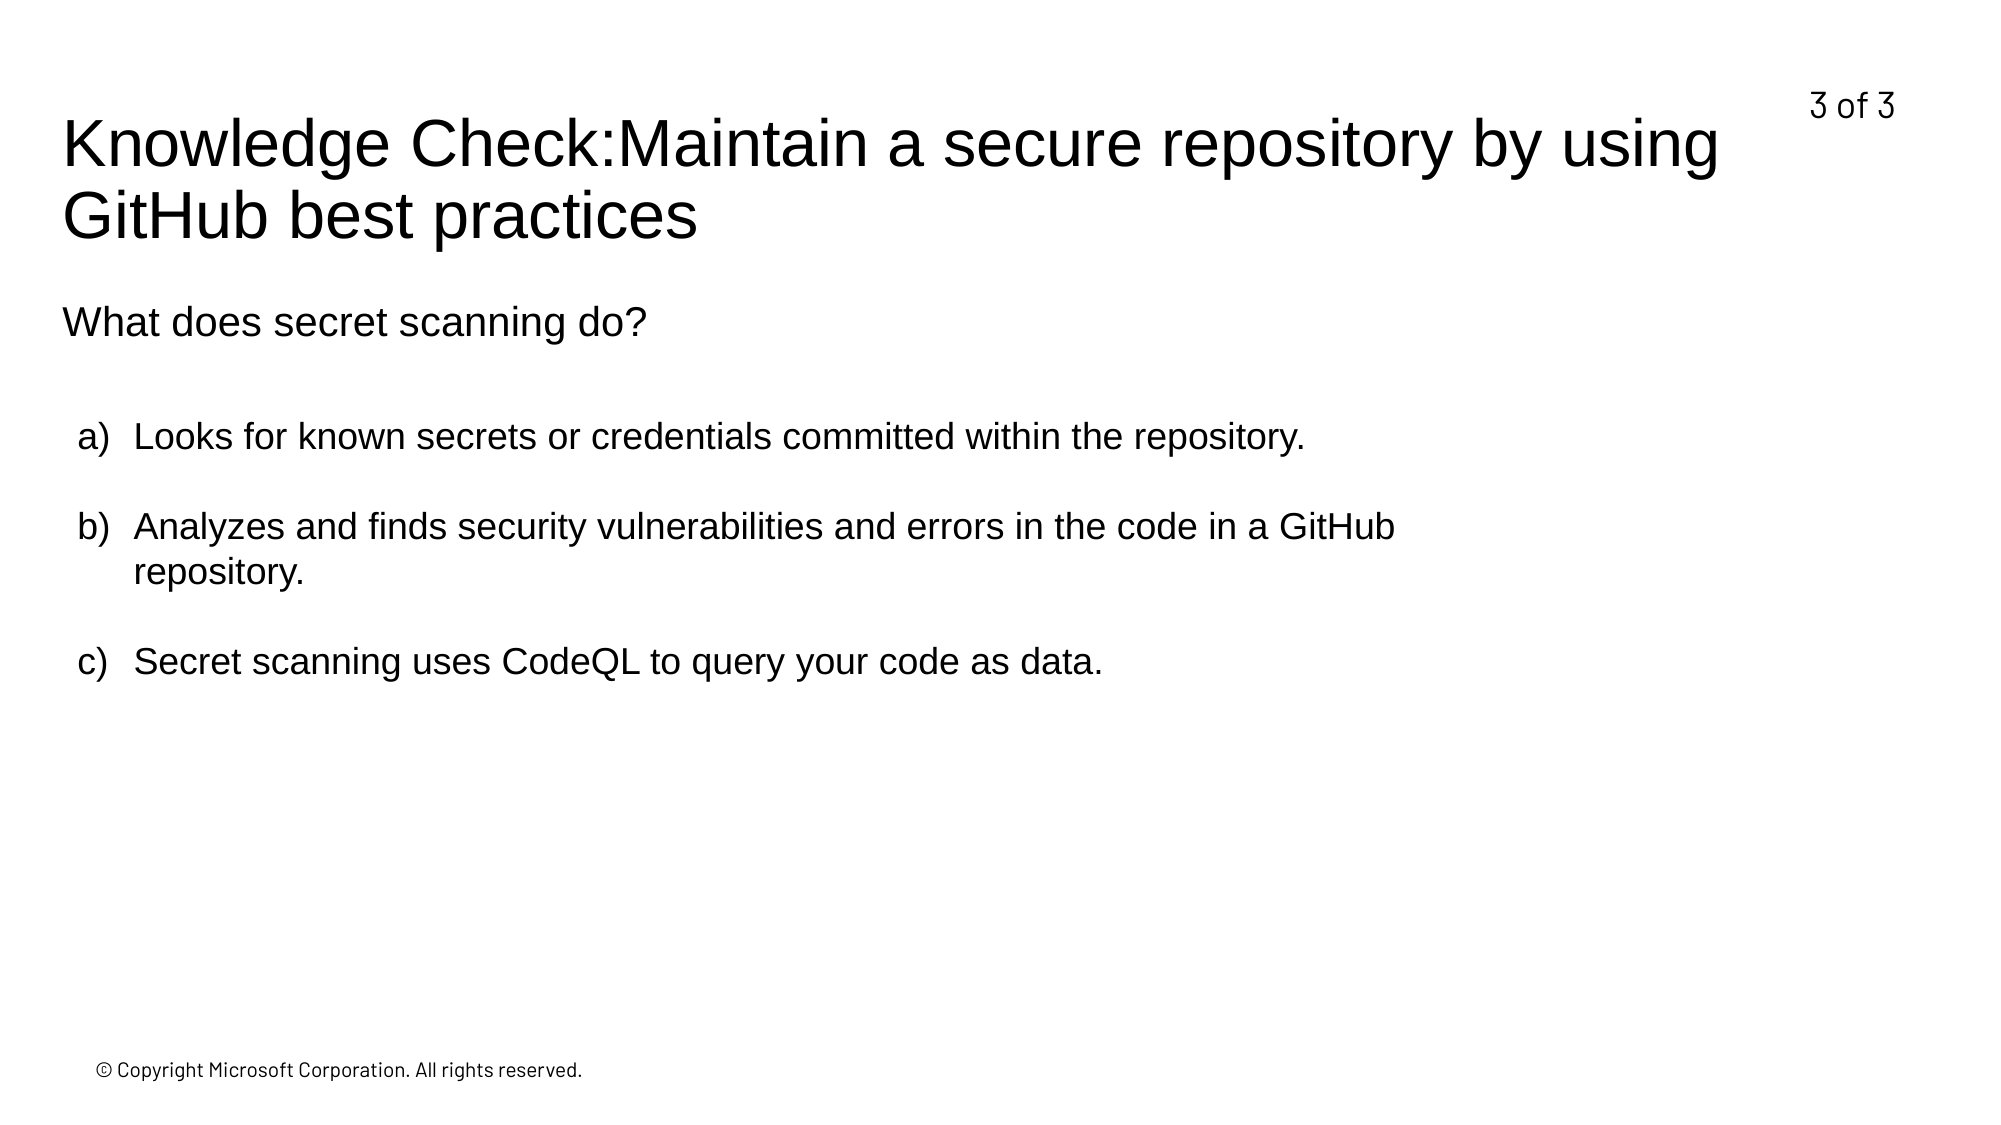

3 of 3
# Knowledge Check:Maintain a secure repository by using GitHub best practices
What does secret scanning do?

Looks for known secrets or credentials committed within the repository.

Analyzes and finds security vulnerabilities and errors in the code in a GitHub repository.

Secret scanning uses CodeQL to query your code as data.
© Copyright Microsoft Corporation. All rights reserved.